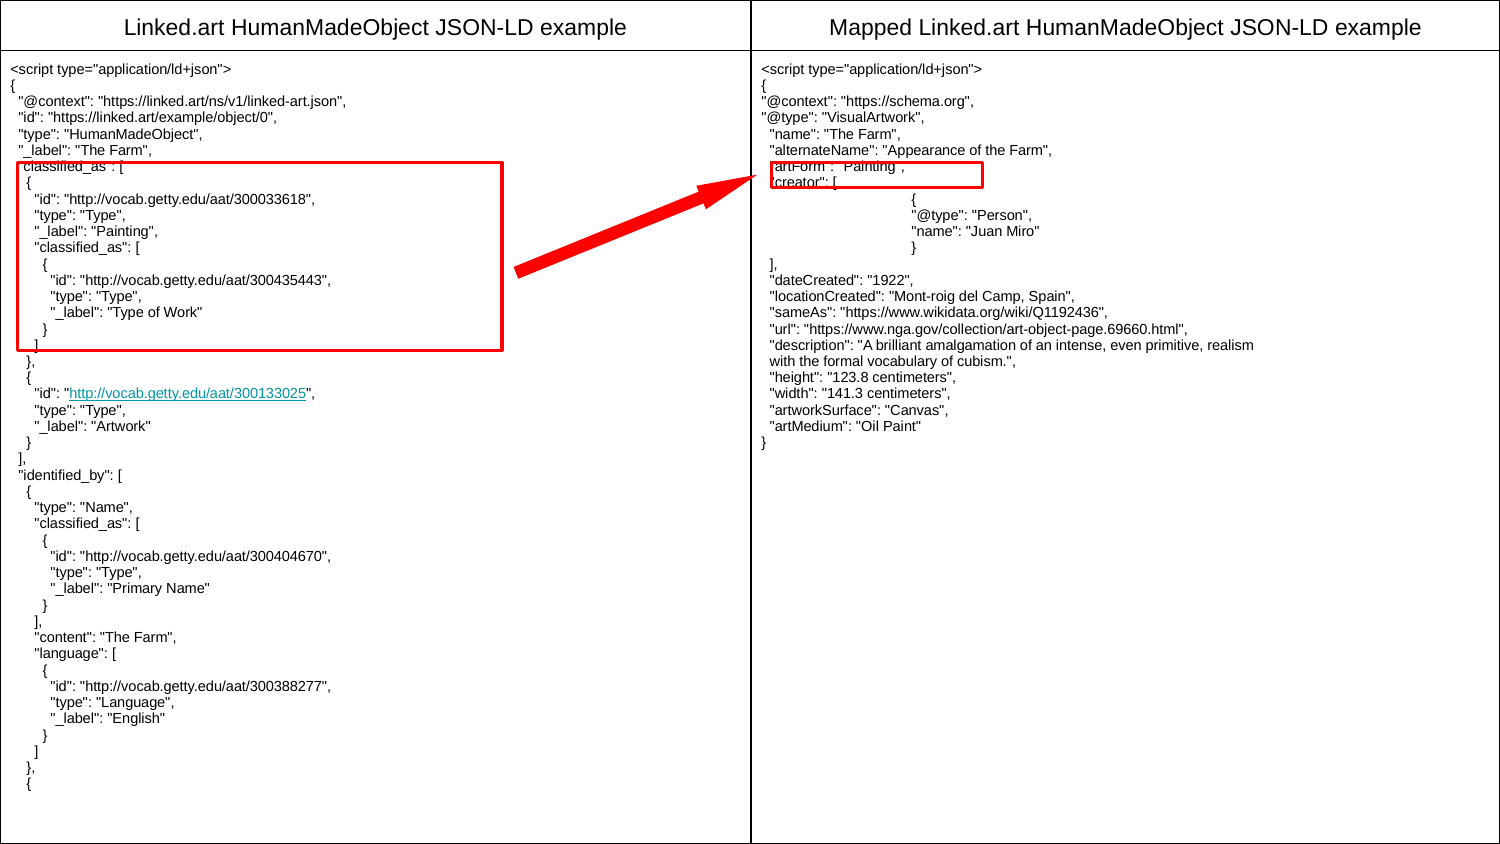

| Linked.art HumanMadeObject JSON-LD example | Mapped Linked.art HumanMadeObject JSON-LD example |
| --- | --- |
| <script type="application/ld+json"> { "@context": "https://linked.art/ns/v1/linked-art.json", "id": "https://linked.art/example/object/0", "type": "HumanMadeObject", "\_label": "The Farm", "classified\_as": [ { "id": "http://vocab.getty.edu/aat/300033618", "type": "Type", "\_label": "Painting", "classified\_as": [ { "id": "http://vocab.getty.edu/aat/300435443", "type": "Type", "\_label": "Type of Work" } ] }, { "id": "http://vocab.getty.edu/aat/300133025", "type": "Type", "\_label": "Artwork" } ], "identified\_by": [ { "type": "Name", "classified\_as": [ { "id": "http://vocab.getty.edu/aat/300404670", "type": "Type", "\_label": "Primary Name" } ], "content": "The Farm", "language": [ { "id": "http://vocab.getty.edu/aat/300388277", "type": "Language", "\_label": "English" } ] }, { | <script type="application/ld+json"> { "@context": "https://schema.org", "@type": "VisualArtwork", "name": "The Farm", "alternateName": "Appearance of the Farm", "artForm": "Painting", "creator": [ { "@type": "Person", "name": "Juan Miro" } ], "dateCreated": "1922", "locationCreated": "Mont-roig del Camp, Spain", "sameAs": "https://www.wikidata.org/wiki/Q1192436", "url": "https://www.nga.gov/collection/art-object-page.69660.html", "description": "A brilliant amalgamation of an intense, even primitive, realism with the formal vocabulary of cubism.", "height": "123.8 centimeters", "width": "141.3 centimeters", "artworkSurface": "Canvas", "artMedium": "Oil Paint" } |